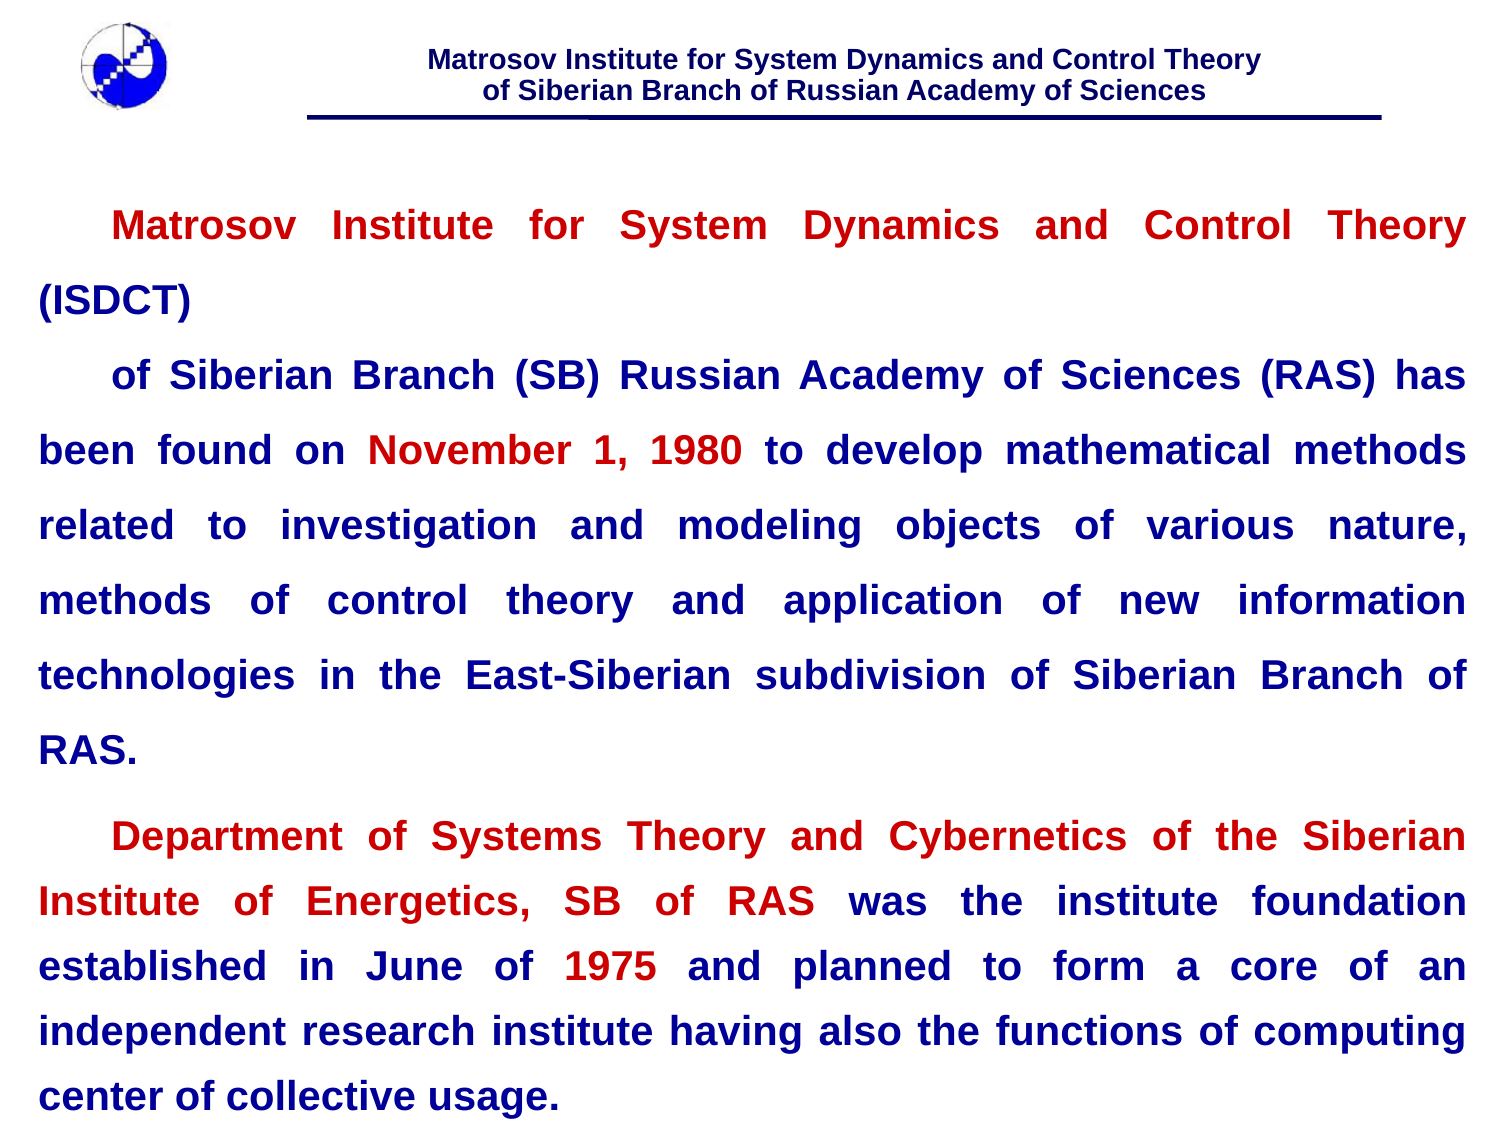

Matrosov Institute for System Dynamics and Control Theory (ISDCT)
of Siberian Branch (SB) Russian Academy of Sciences (RAS) has been found on November 1, 1980 to develop mathematical methods related to investigation and modeling objects of various nature, methods of control theory and application of new information technologies in the East-Siberian subdivision of Siberian Branch of RAS.
Department of Systems Theory and Cybernetics of the Siberian Institute of Energetics, SB of RAS was the institute foundation established in June of 1975 and planned to form a core of an independent research institute having also the functions of computing center of collective usage.